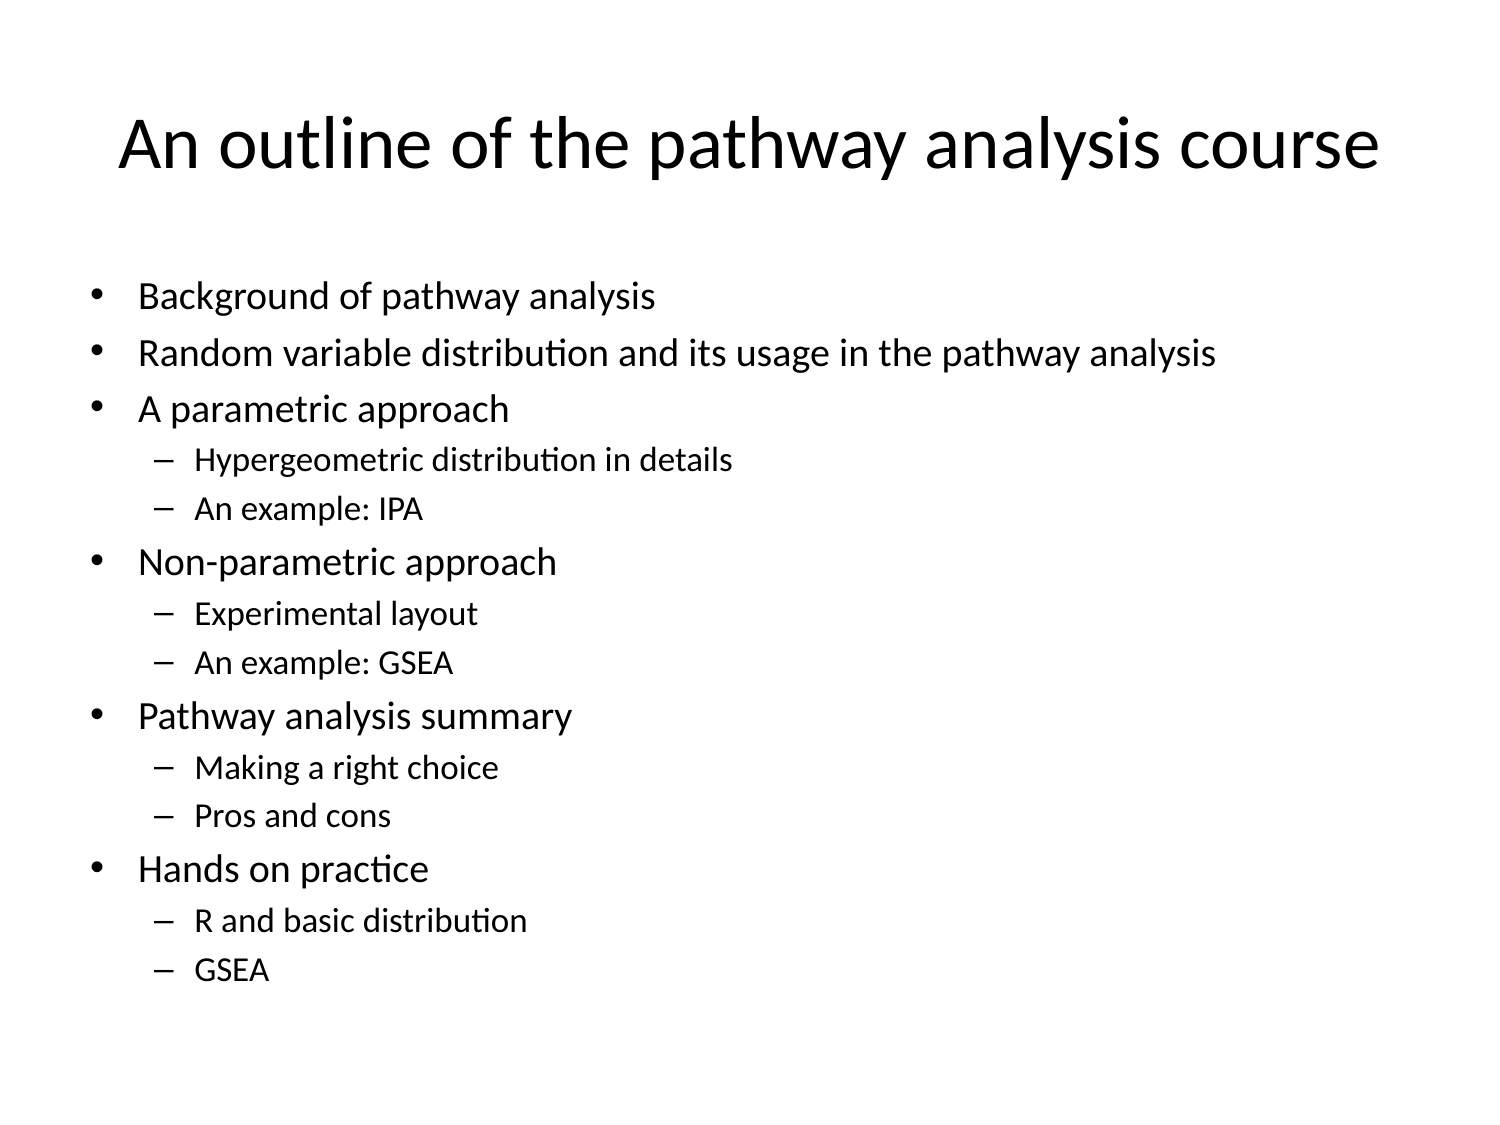

# An outline of the pathway analysis course
Background of pathway analysis
Random variable distribution and its usage in the pathway analysis
A parametric approach
Hypergeometric distribution in details
An example: IPA
Non-parametric approach
Experimental layout
An example: GSEA
Pathway analysis summary
Making a right choice
Pros and cons
Hands on practice
R and basic distribution
GSEA